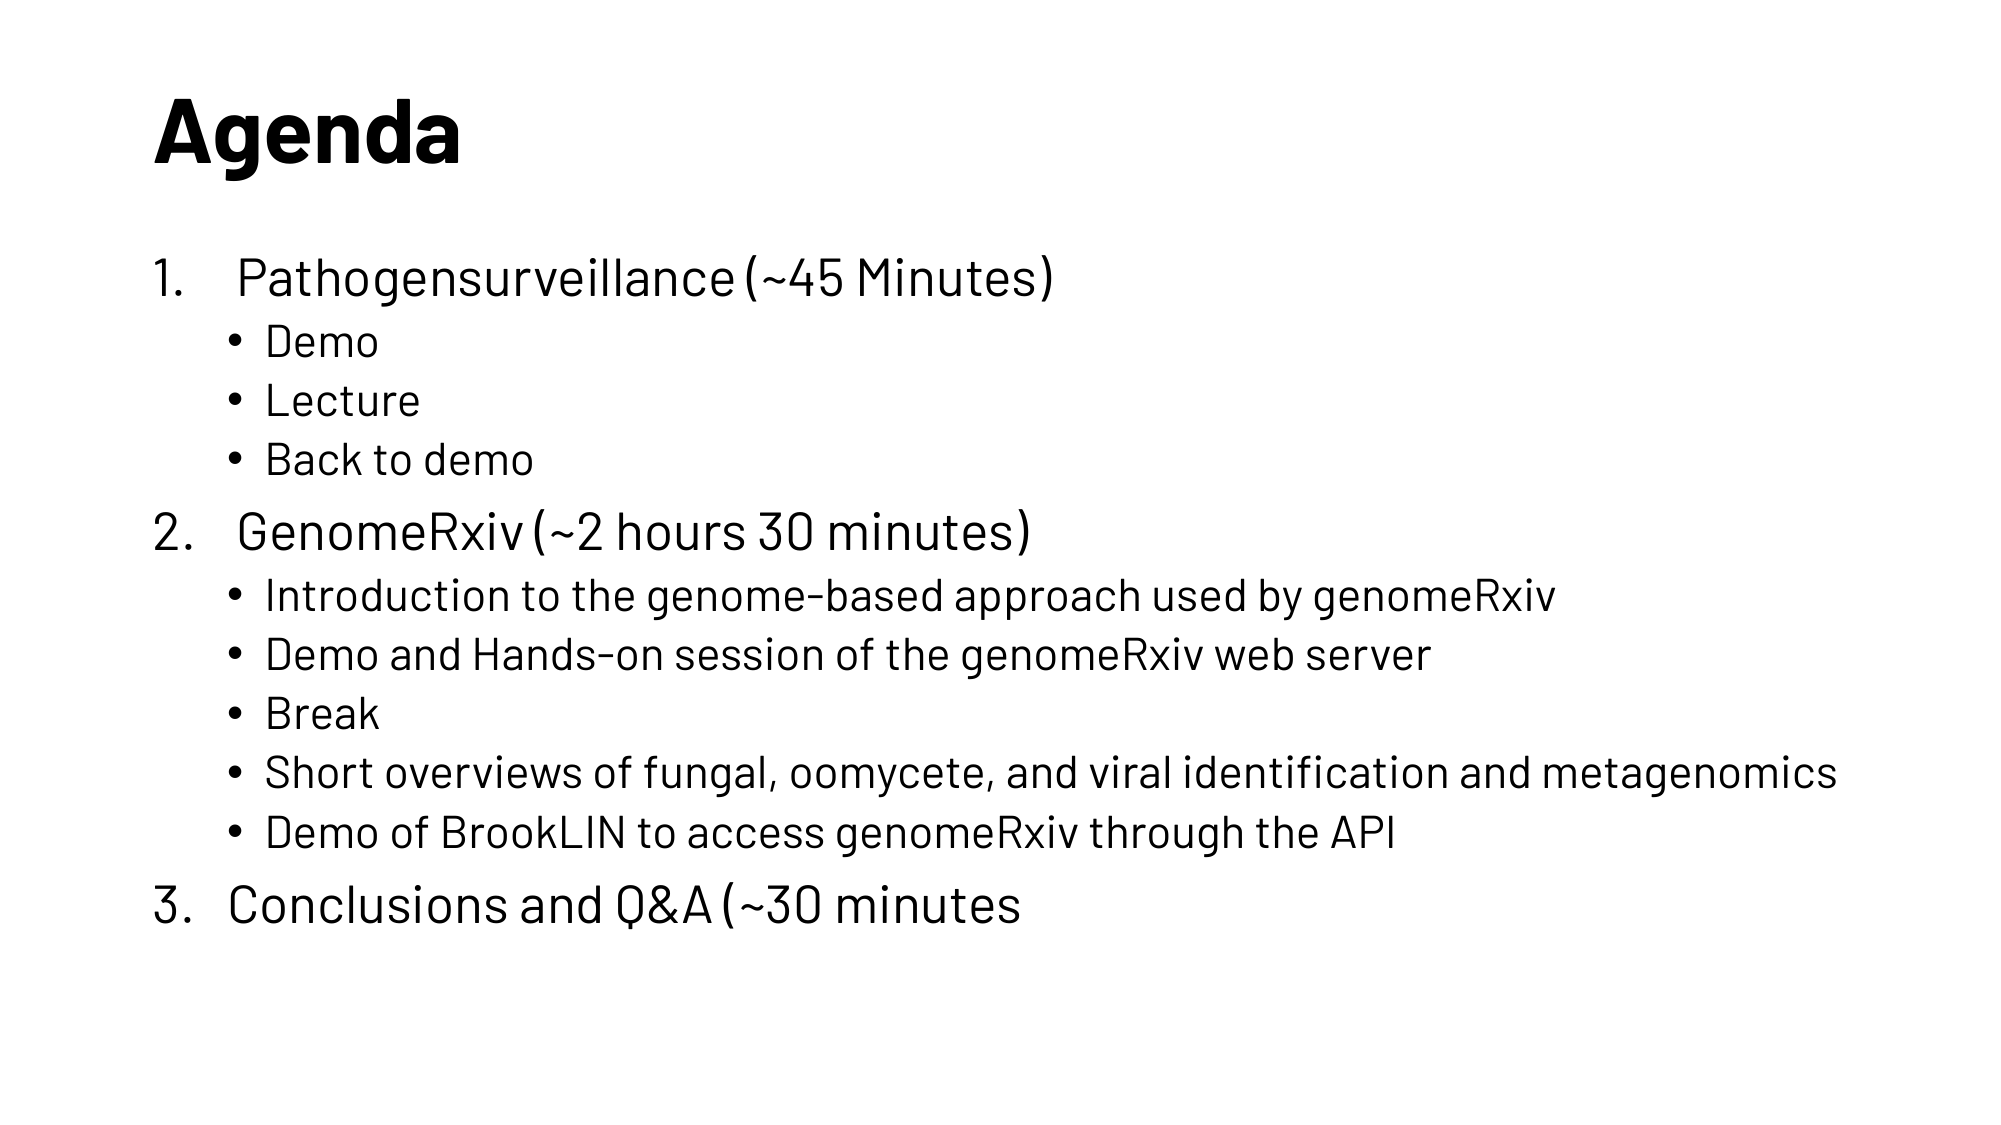

# Agenda
Pathogensurveillance (~45 Minutes)
Demo
Lecture
Back to demo
GenomeRxiv (~2 hours 30 minutes)
Introduction to the genome-based approach used by genomeRxiv​
Demo and Hands-on session of the genomeRxiv web server​
Break
Short overviews of fungal, oomycete, and viral identification and metagenomics​
Demo of BrookLIN to access genomeRxiv through the API​
Conclusions and Q&A (~30 minutes